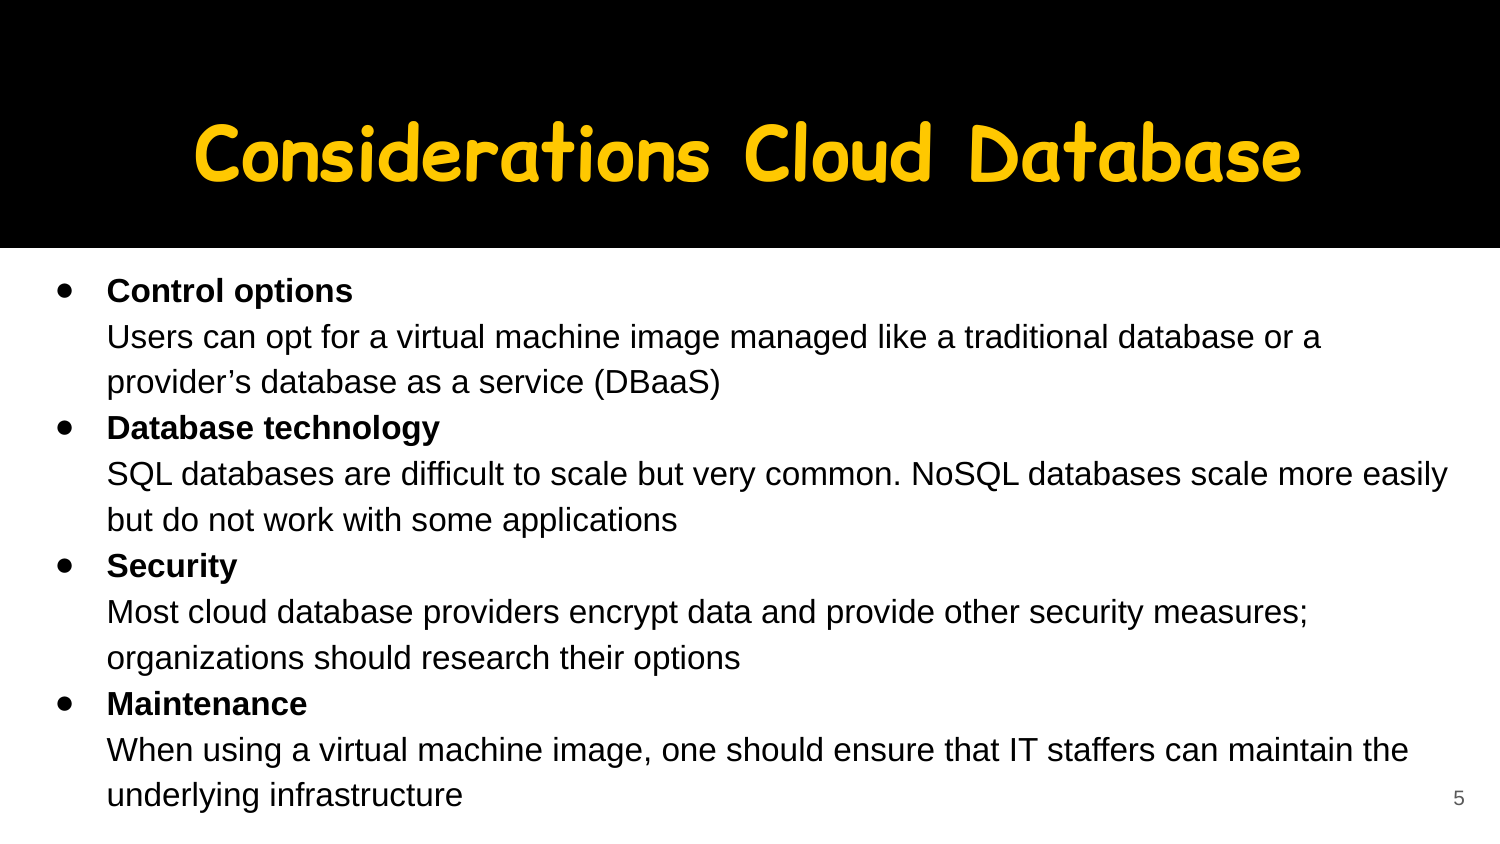

# Considerations Cloud Database
Control options
Users can opt for a virtual machine image managed like a traditional database or a provider’s database as a service (DBaaS)
Database technology
SQL databases are difficult to scale but very common. NoSQL databases scale more easily but do not work with some applications
Security
Most cloud database providers encrypt data and provide other security measures; organizations should research their options
Maintenance
When using a virtual machine image, one should ensure that IT staffers can maintain the underlying infrastructure

5